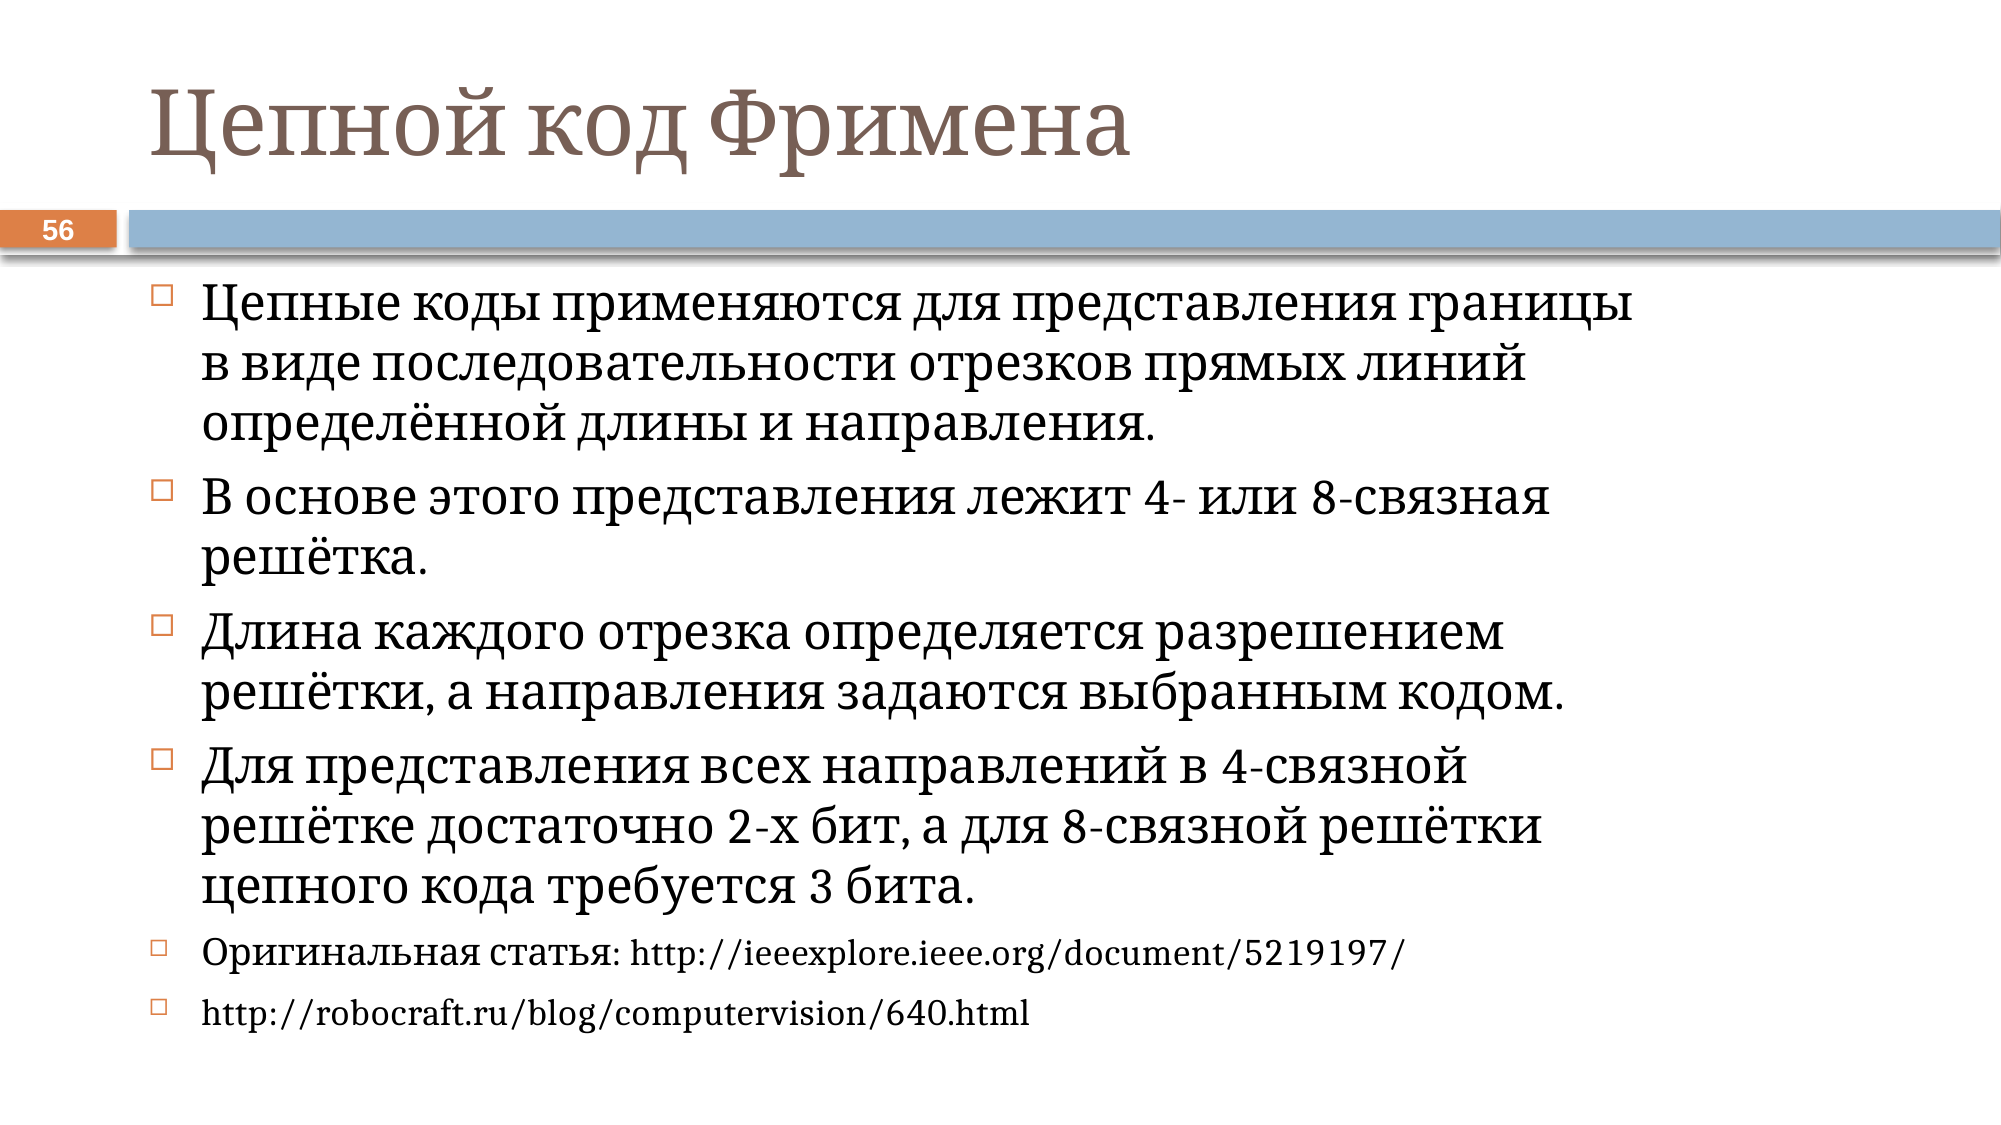

# Цепной код Фримена
56
Цепные коды применяются для представления границы в виде последовательности отрезков прямых линий определённой длины и направления.
В основе этого представления лежит 4- или 8-связная решётка.
Длина каждого отрезка определяется разрешением решётки, а направления задаются выбранным кодом.
Для представления всех направлений в 4-связной решётке достаточно 2-х бит, а для 8-связной решётки цепного кода требуется 3 бита.
Оригинальная статья: http://ieeexplore.ieee.org/document/5219197/
http://robocraft.ru/blog/computervision/640.html